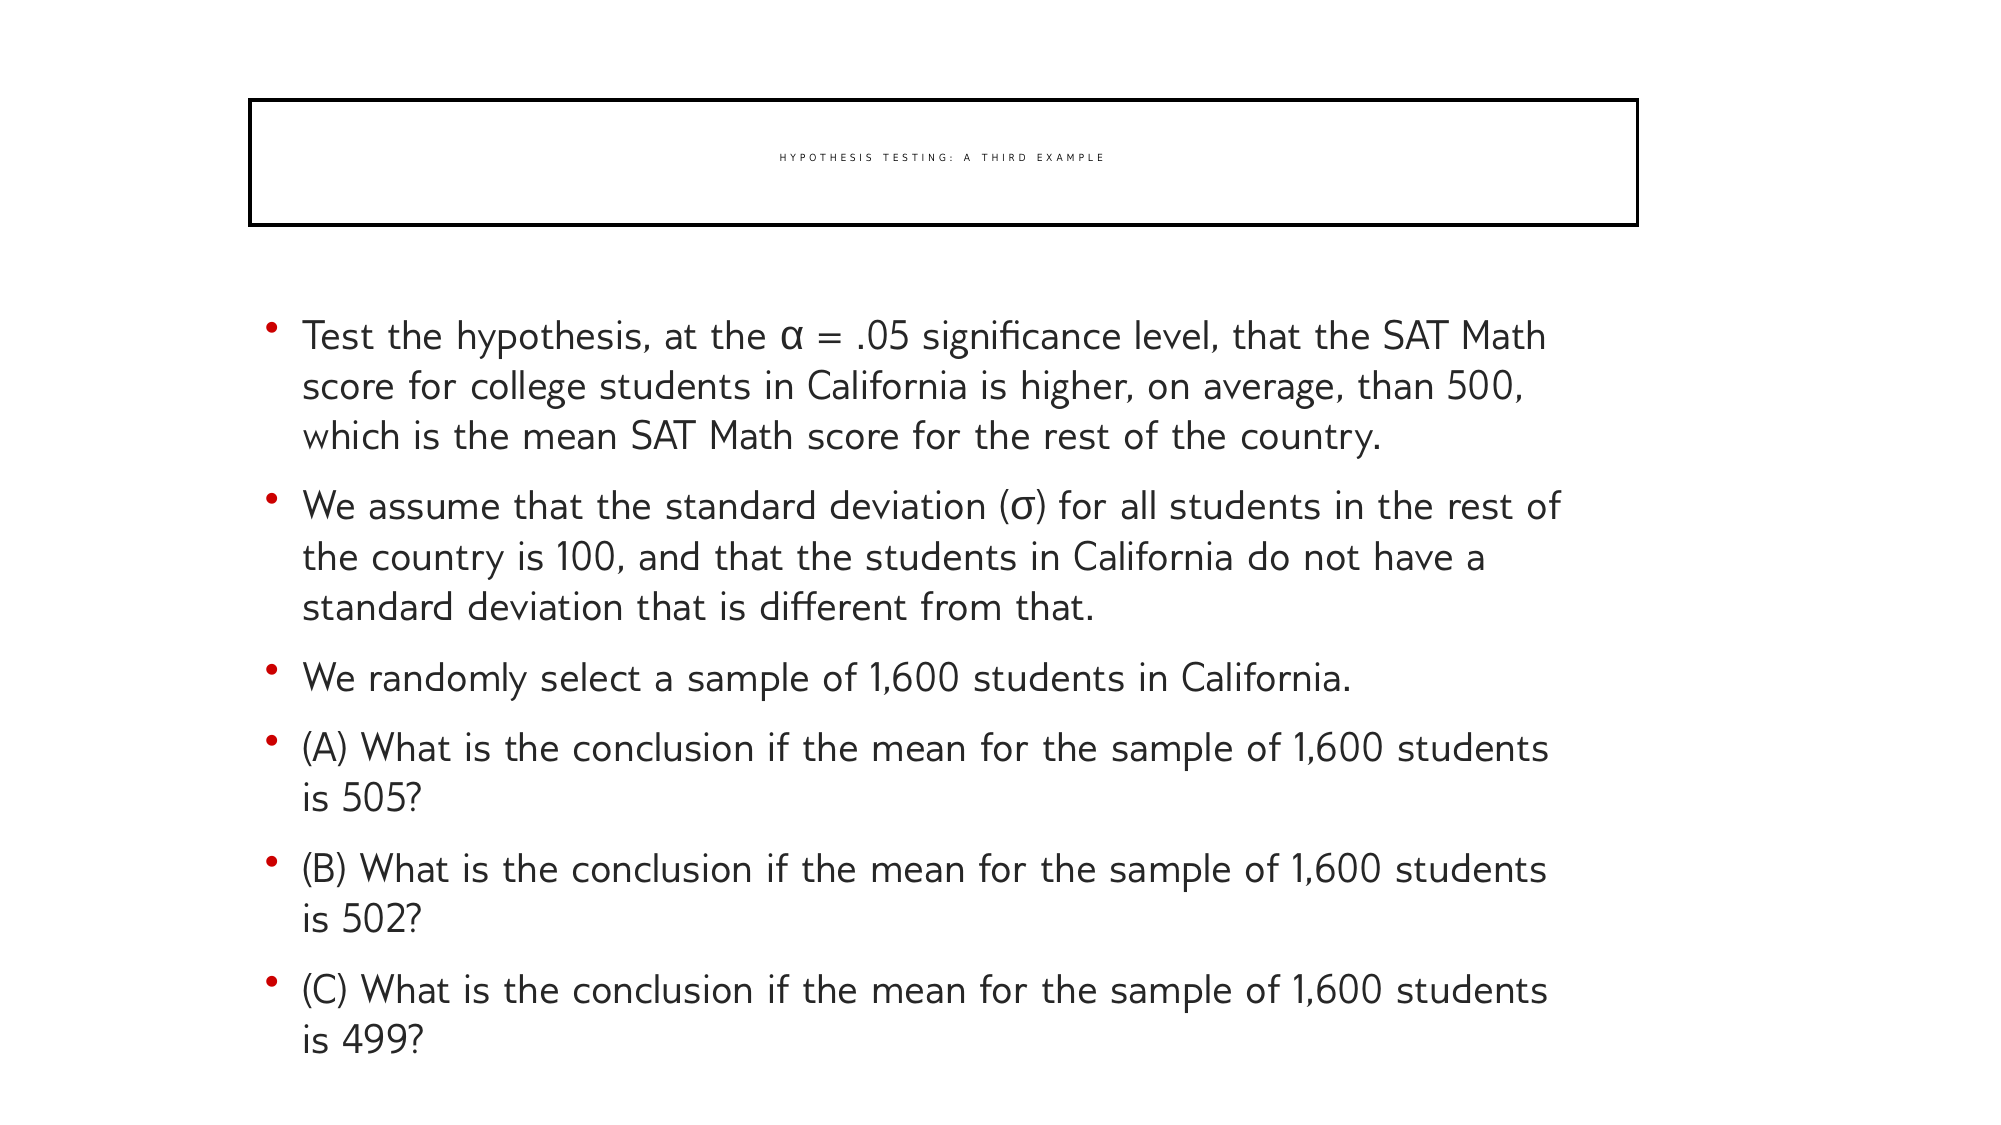

Hypothesis Testing: A Third Example
Test the hypothesis, at the α = .05 significance level, that the SAT Math score for college students in California is higher, on average, than 500, which is the mean SAT Math score for the rest of the country.
We assume that the standard deviation (σ) for all students in the rest of the country is 100, and that the students in California do not have a standard deviation that is different from that.
We randomly select a sample of 1,600 students in California.
(A) What is the conclusion if the mean for the sample of 1,600 students is 505?
(B) What is the conclusion if the mean for the sample of 1,600 students is 502?
(C) What is the conclusion if the mean for the sample of 1,600 students is 499?
289